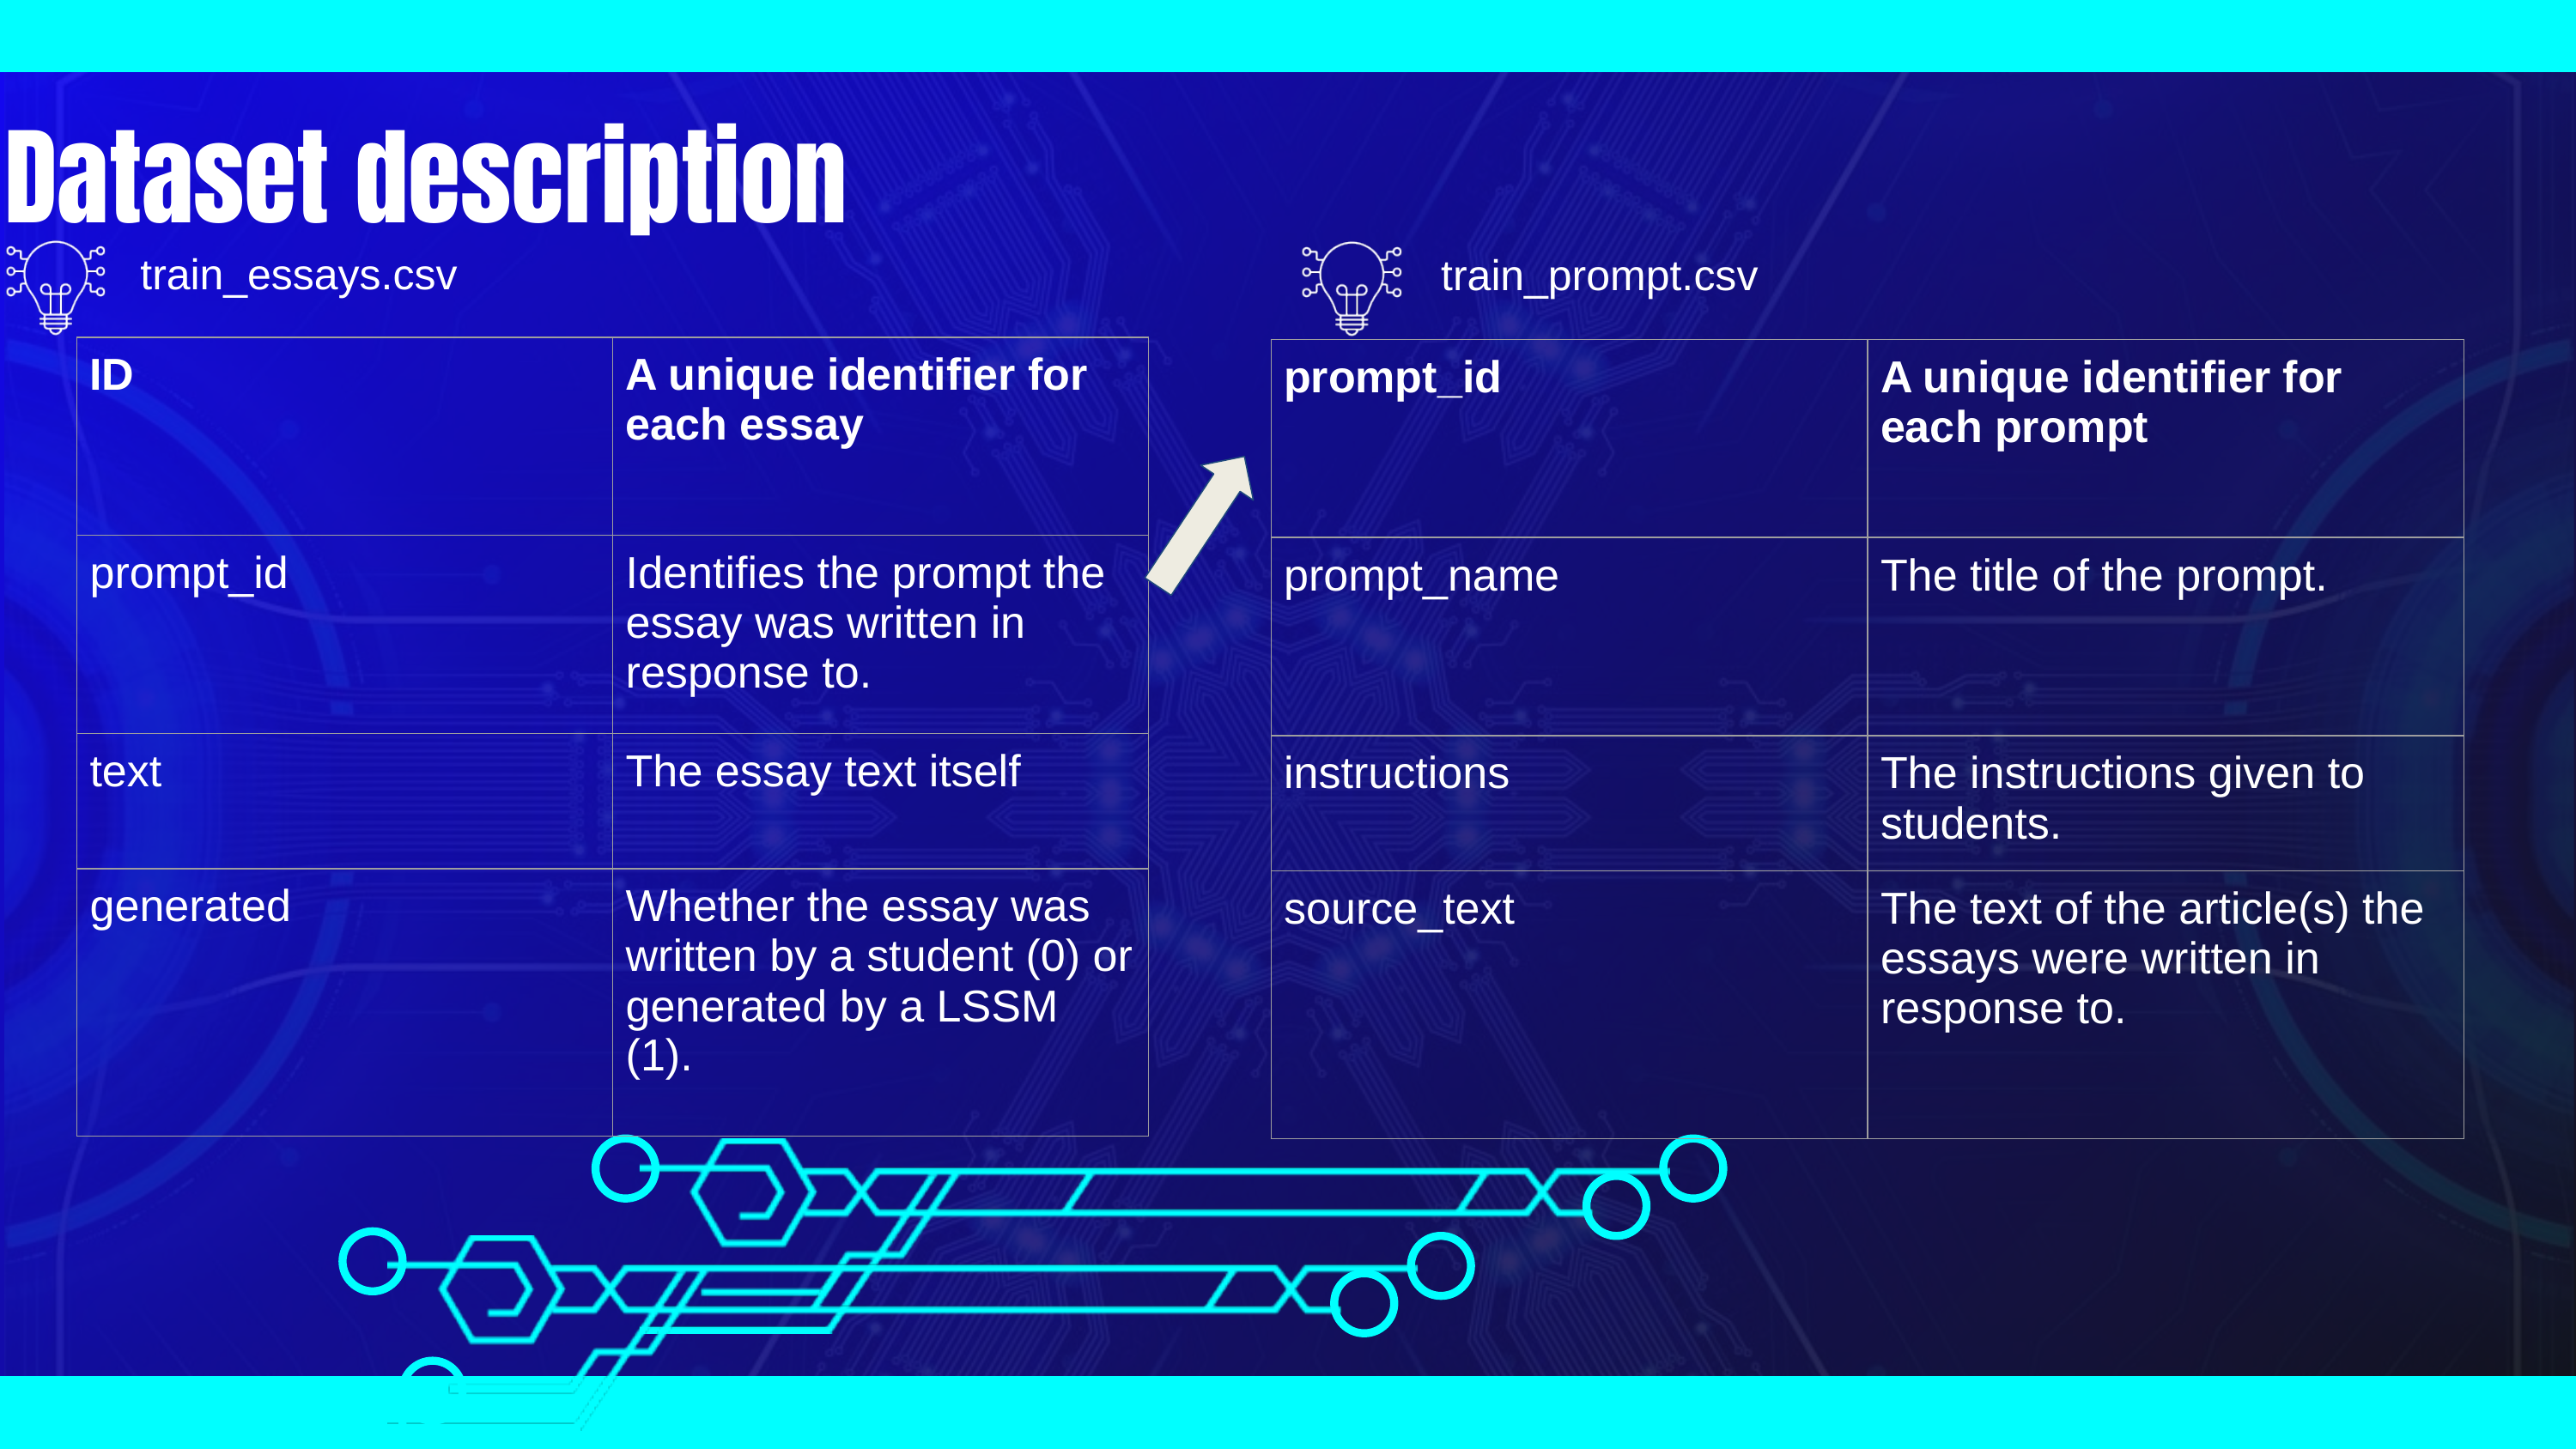

Dataset description

train_essays.csv

train_prompt.csv
| ID | A unique identifier for each essay |
| --- | --- |
| prompt\_id | Identifies the prompt the essay was written in response to. |
| text | The essay text itself |
| generated | Whether the essay was written by a student (0) or generated by a LSSM (1). |
| prompt\_id | A unique identifier for each prompt |
| --- | --- |
| prompt\_name | The title of the prompt. |
| instructions | The instructions given to students. |
| source\_text | The text of the article(s) the essays were written in response to. |